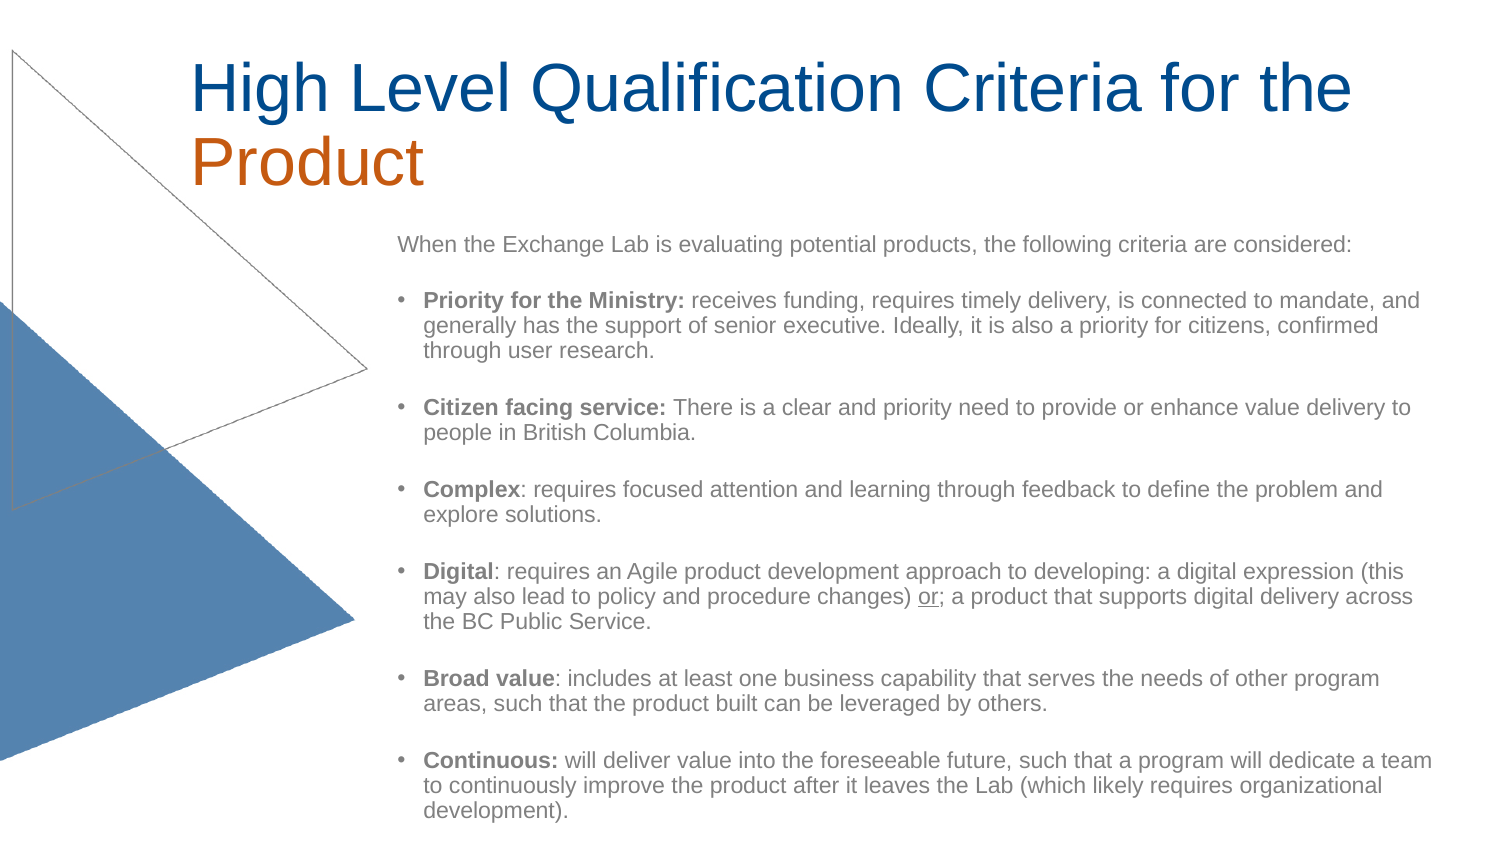

# High Level Qualification Criteria for the Product
When the Exchange Lab is evaluating potential products, the following criteria are considered:
Priority for the Ministry: receives funding, requires timely delivery, is connected to mandate, and generally has the support of senior executive. Ideally, it is also a priority for citizens, confirmed through user research.
Citizen facing service: There is a clear and priority need to provide or enhance value delivery to people in British Columbia.
Complex: requires focused attention and learning through feedback to define the problem and explore solutions.
Digital: requires an Agile product development approach to developing: a digital expression (this may also lead to policy and procedure changes) or; a product that supports digital delivery across the BC Public Service.
Broad value: includes at least one business capability that serves the needs of other program areas, such that the product built can be leveraged by others.
Continuous: will deliver value into the foreseeable future, such that a program will dedicate a team to continuously improve the product after it leaves the Lab (which likely requires organizational development).